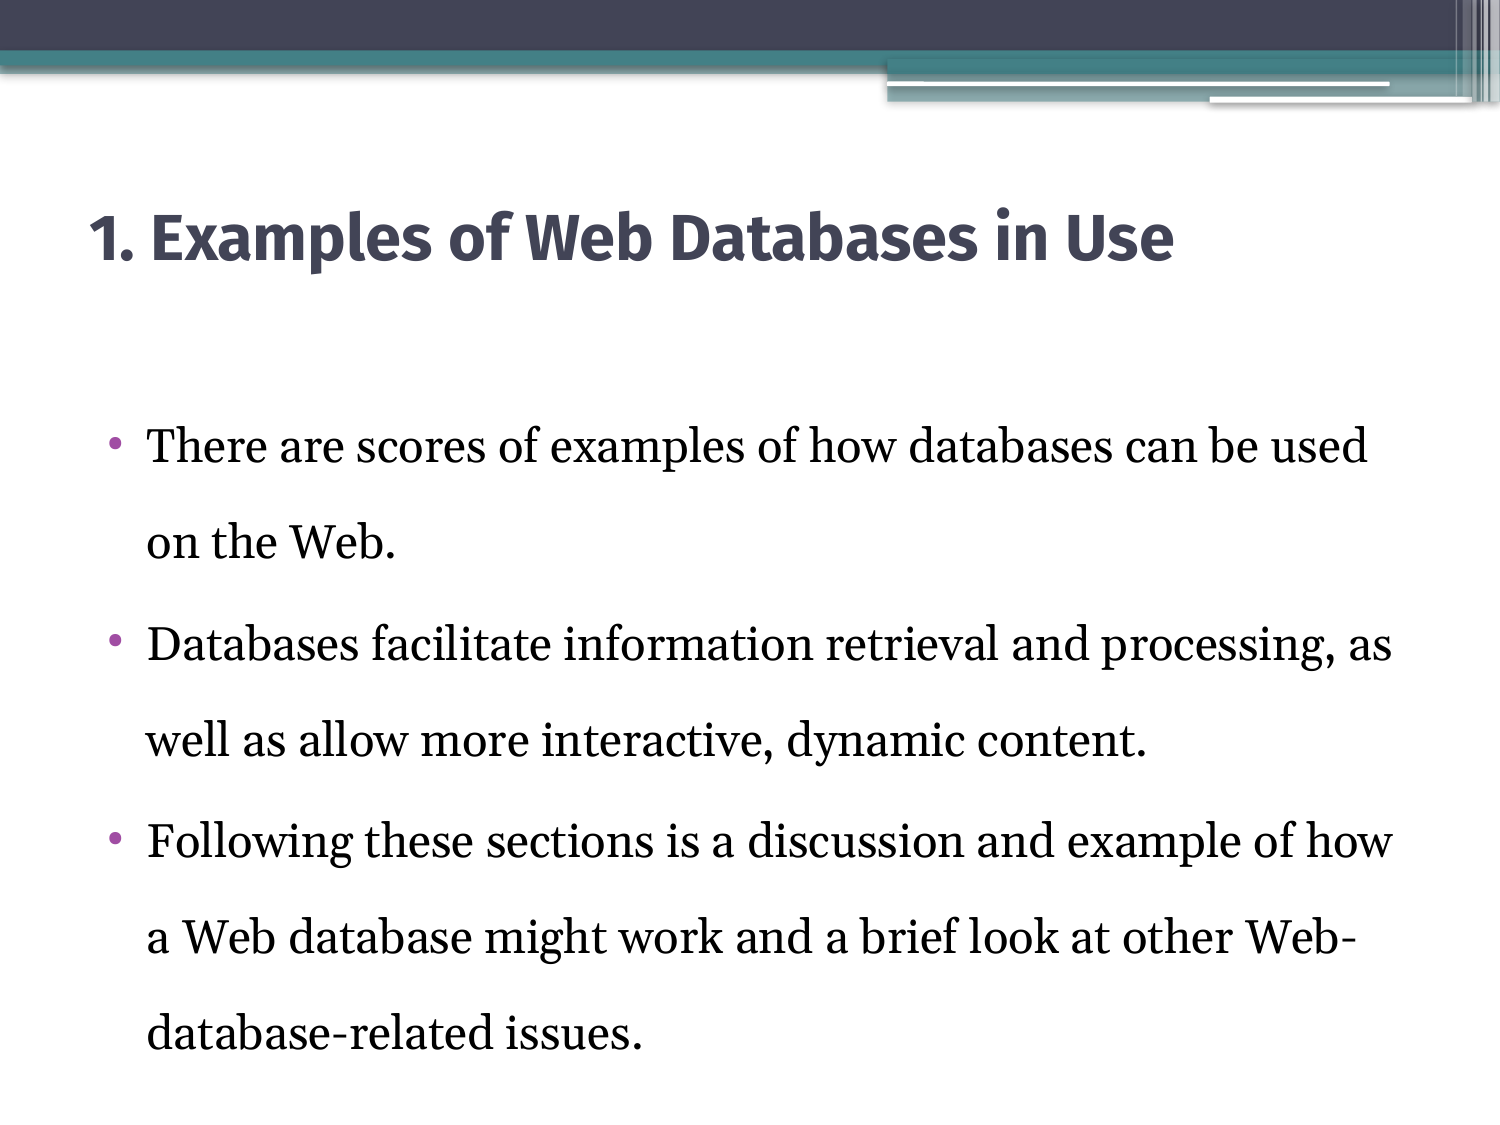

# 1. Examples of Web Databases in Use
There are scores of examples of how databases can be used on the Web.
Databases facilitate information retrieval and processing, as well as allow more interactive, dynamic content.
Following these sections is a discussion and example of how a Web database might work and a brief look at other Web-database-related issues.